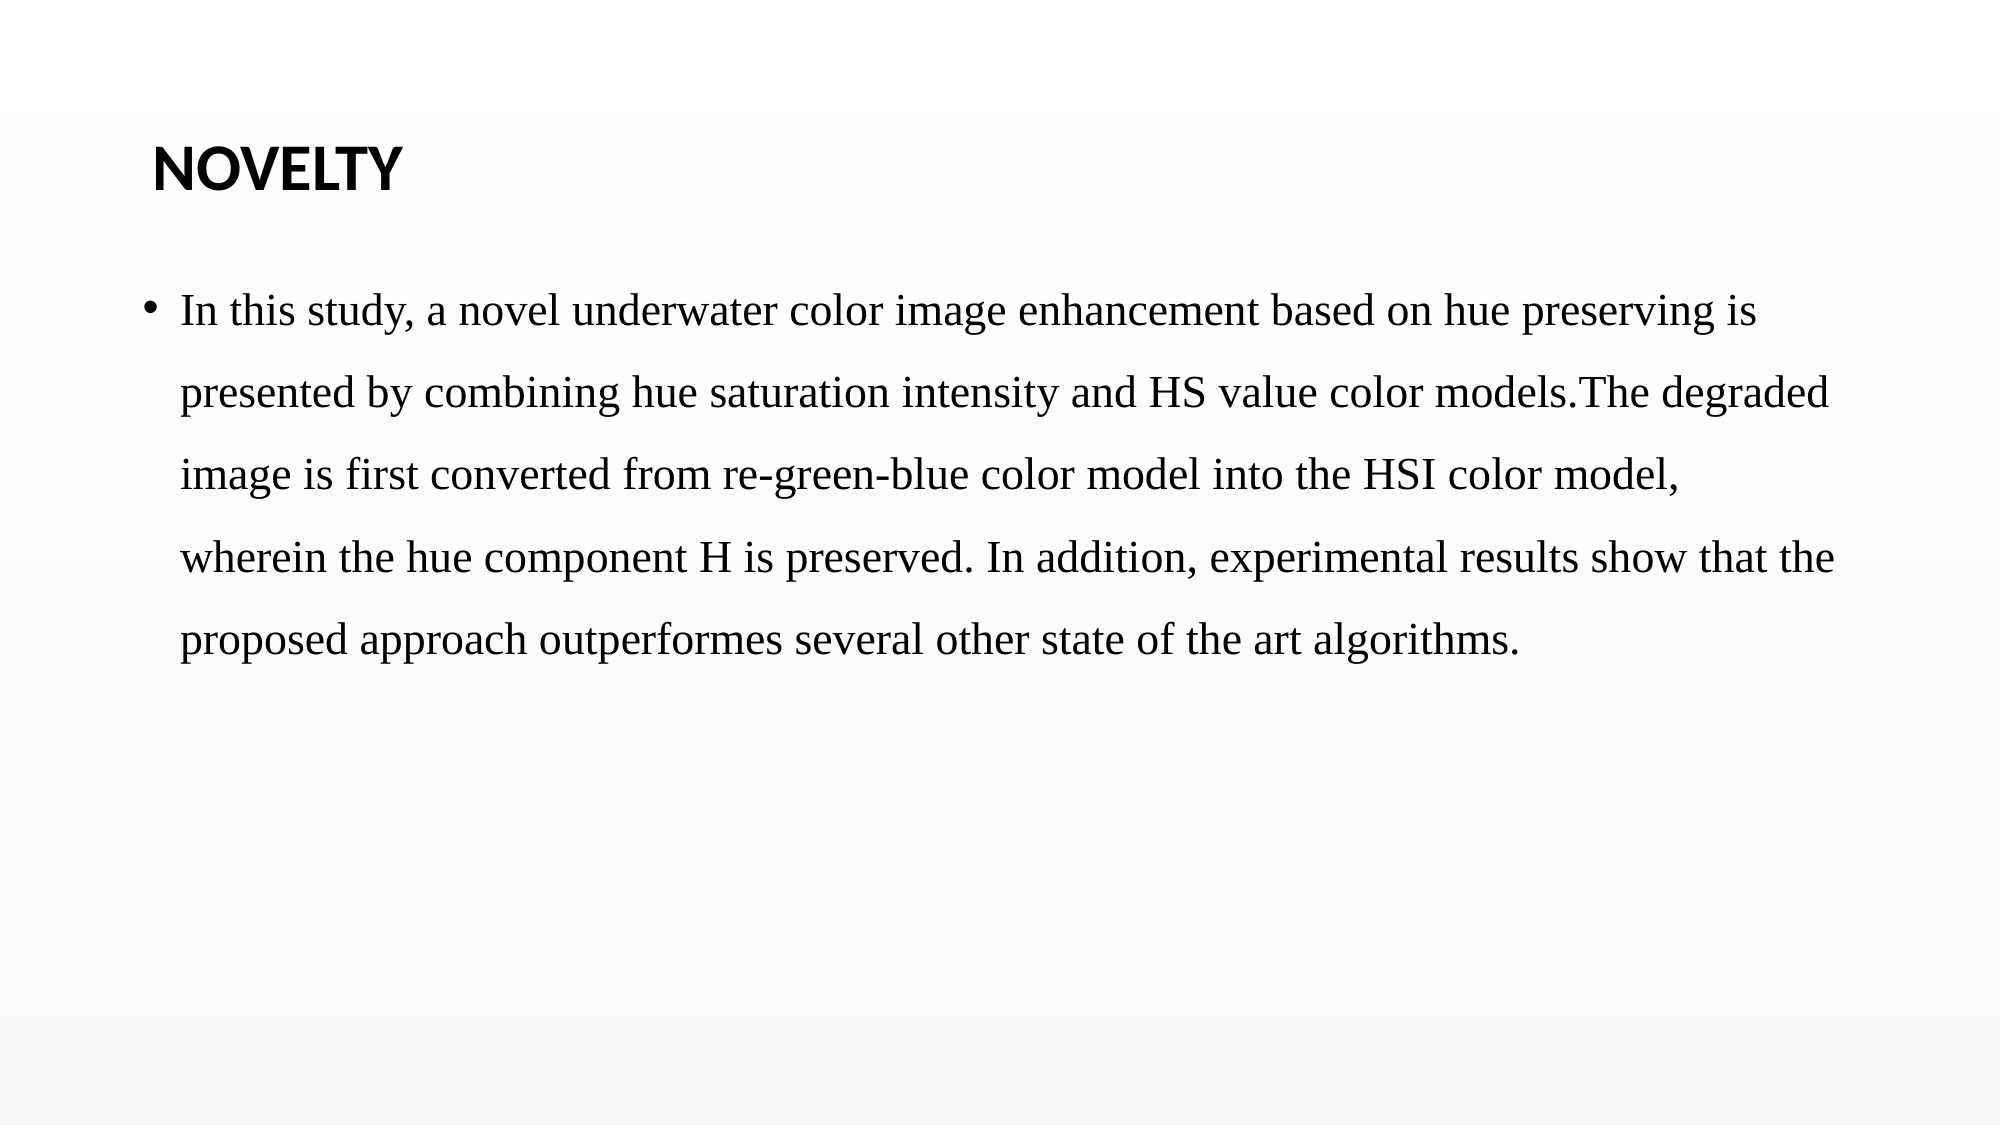

# NOVELTY
In this study, a novel underwater color image enhancement based on hue preserving is presented by combining hue saturation intensity and HS value color models.The degraded image is first converted from re-green-blue color model into the HSI color model, wherein the hue component H is preserved. In addition, experimental results show that the proposed approach outperformes several other state of the art algorithms.